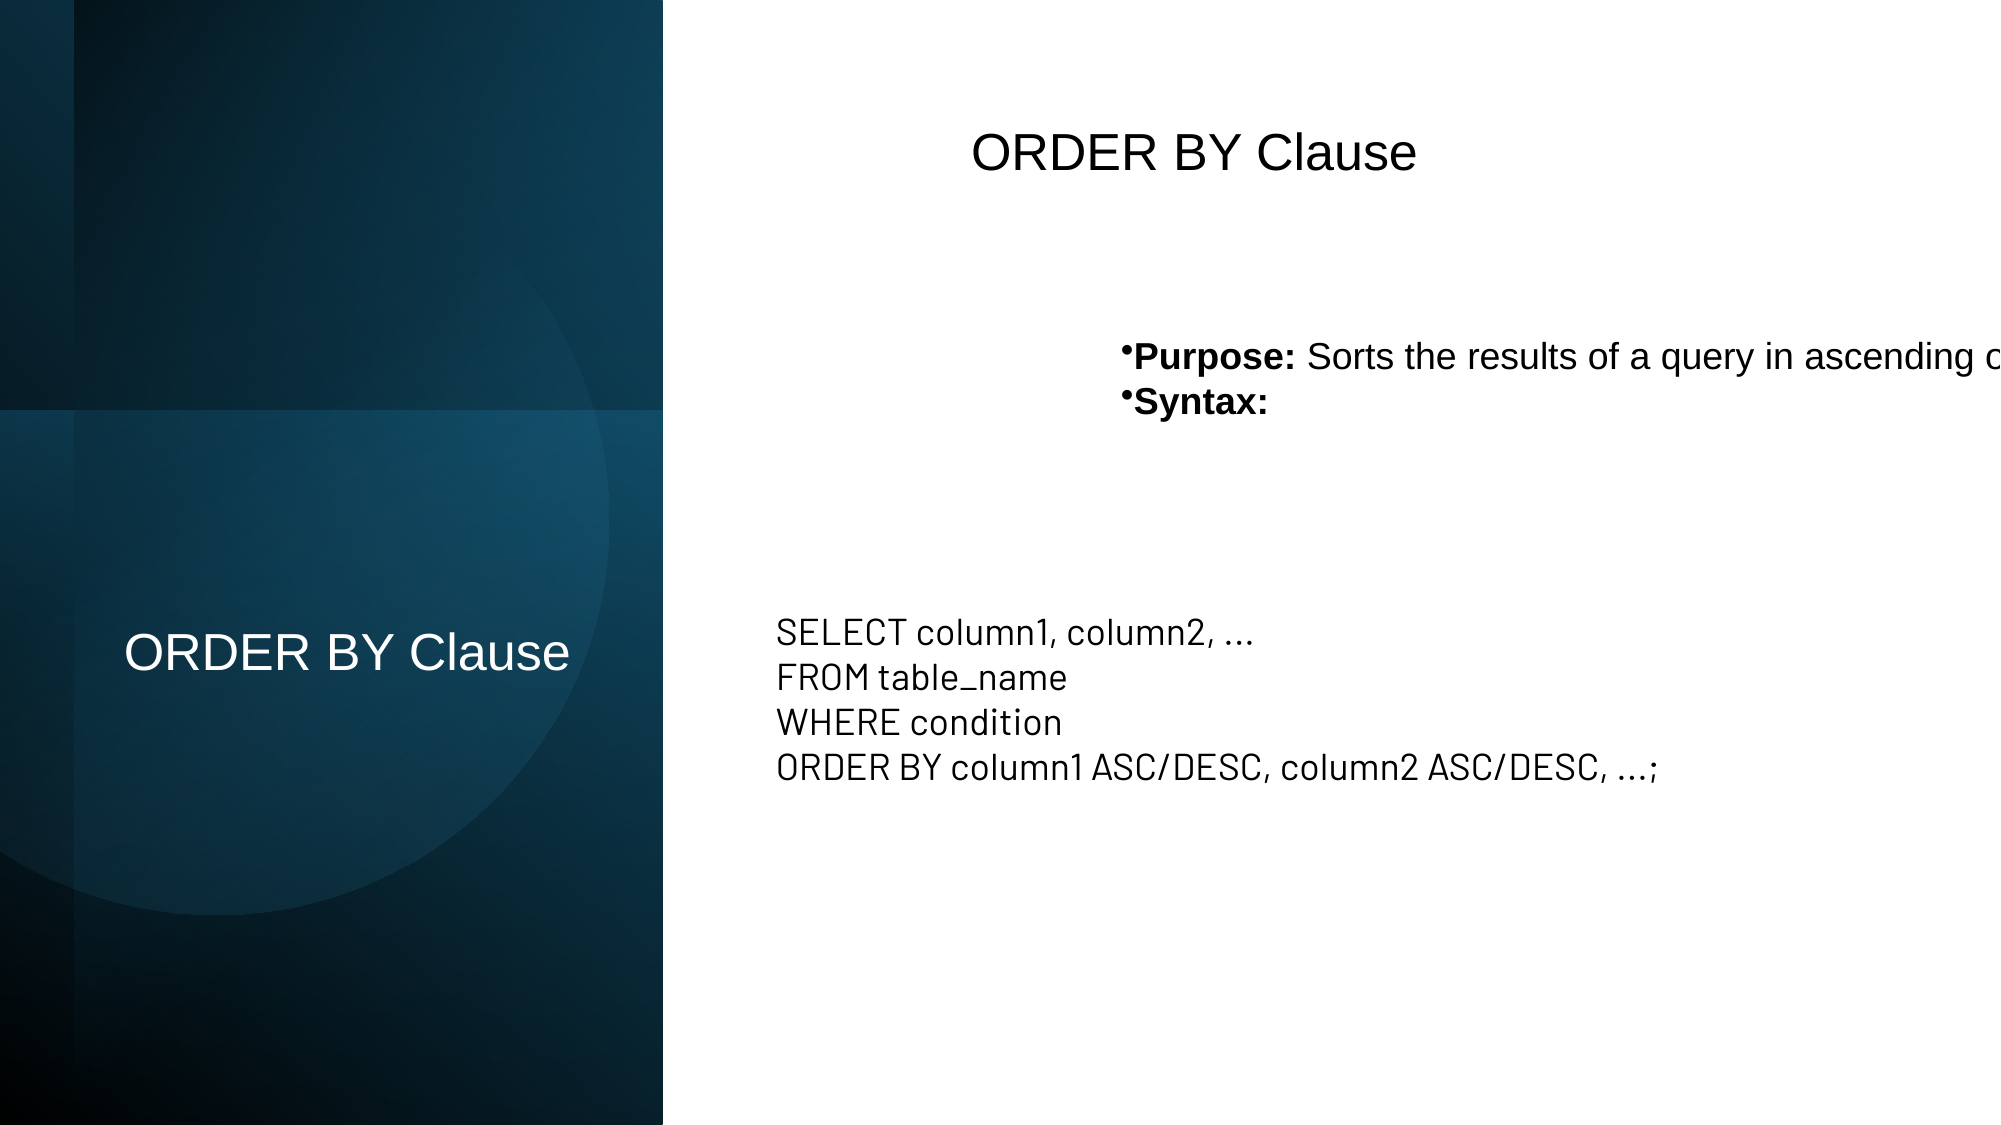

ORDER BY Clause

Purpose: Sorts the results of a query in ascending or descending order.
Syntax:

SELECT column1, column2, ...
FROM table_name
WHERE condition
ORDER BY column1 ASC/DESC, column2 ASC/DESC, ...;
ORDER BY Clause